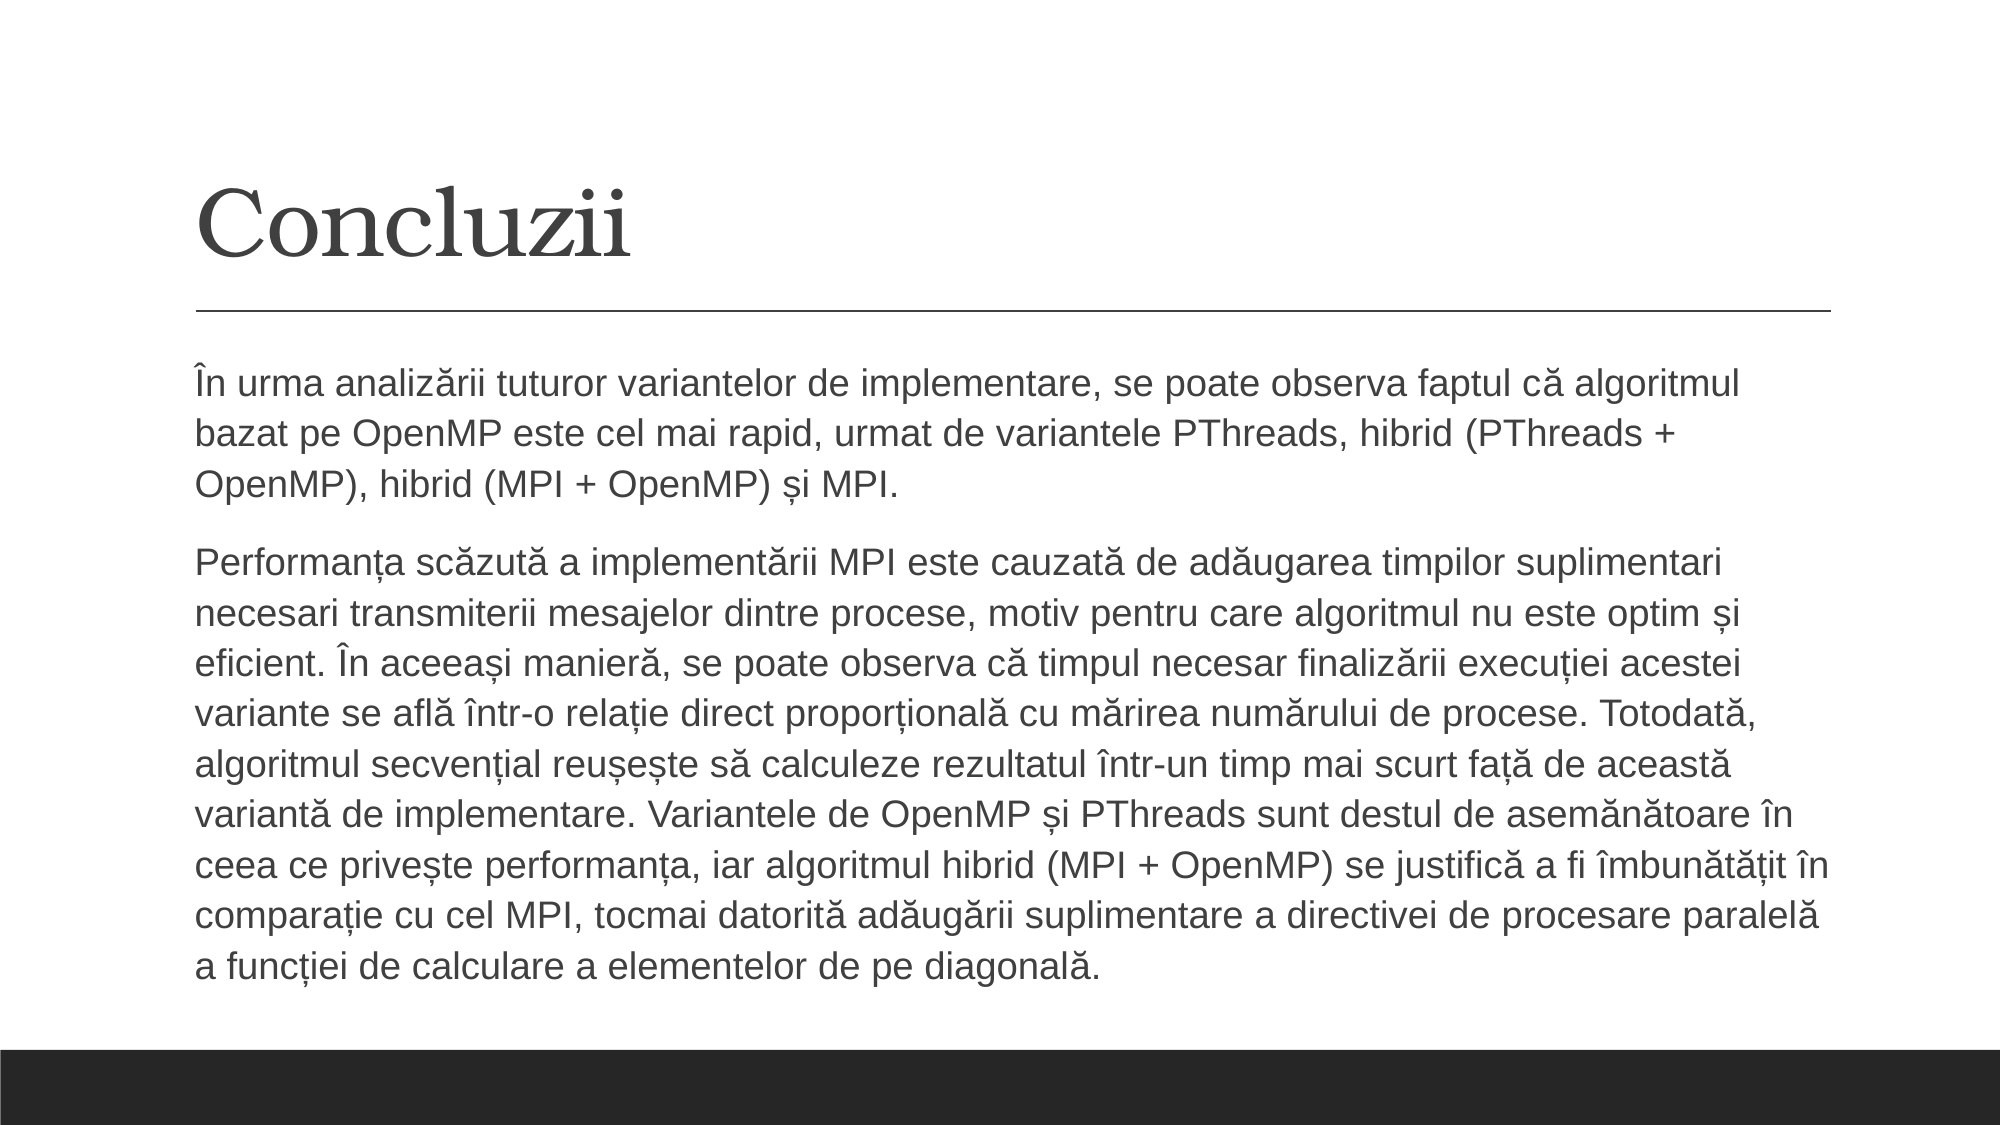

# Concluzii
În urma analizării tuturor variantelor de implementare, se poate observa faptul că algoritmul bazat pe OpenMP este cel mai rapid, urmat de variantele PThreads, hibrid (PThreads + OpenMP), hibrid (MPI + OpenMP) și MPI.
Performanța scăzută a implementării MPI este cauzată de adăugarea timpilor suplimentari necesari transmiterii mesajelor dintre procese, motiv pentru care algoritmul nu este optim și eficient. În aceeași manieră, se poate observa că timpul necesar finalizării execuției acestei variante se află într-o relație direct proporțională cu mărirea numărului de procese. Totodată, algoritmul secvențial reușește să calculeze rezultatul într-un timp mai scurt față de această variantă de implementare. Variantele de OpenMP și PThreads sunt destul de asemănătoare în ceea ce privește performanța, iar algoritmul hibrid (MPI + OpenMP) se justifică a fi îmbunătățit în comparație cu cel MPI, tocmai datorită adăugării suplimentare a directivei de procesare paralelă a funcției de calculare a elementelor de pe diagonală.